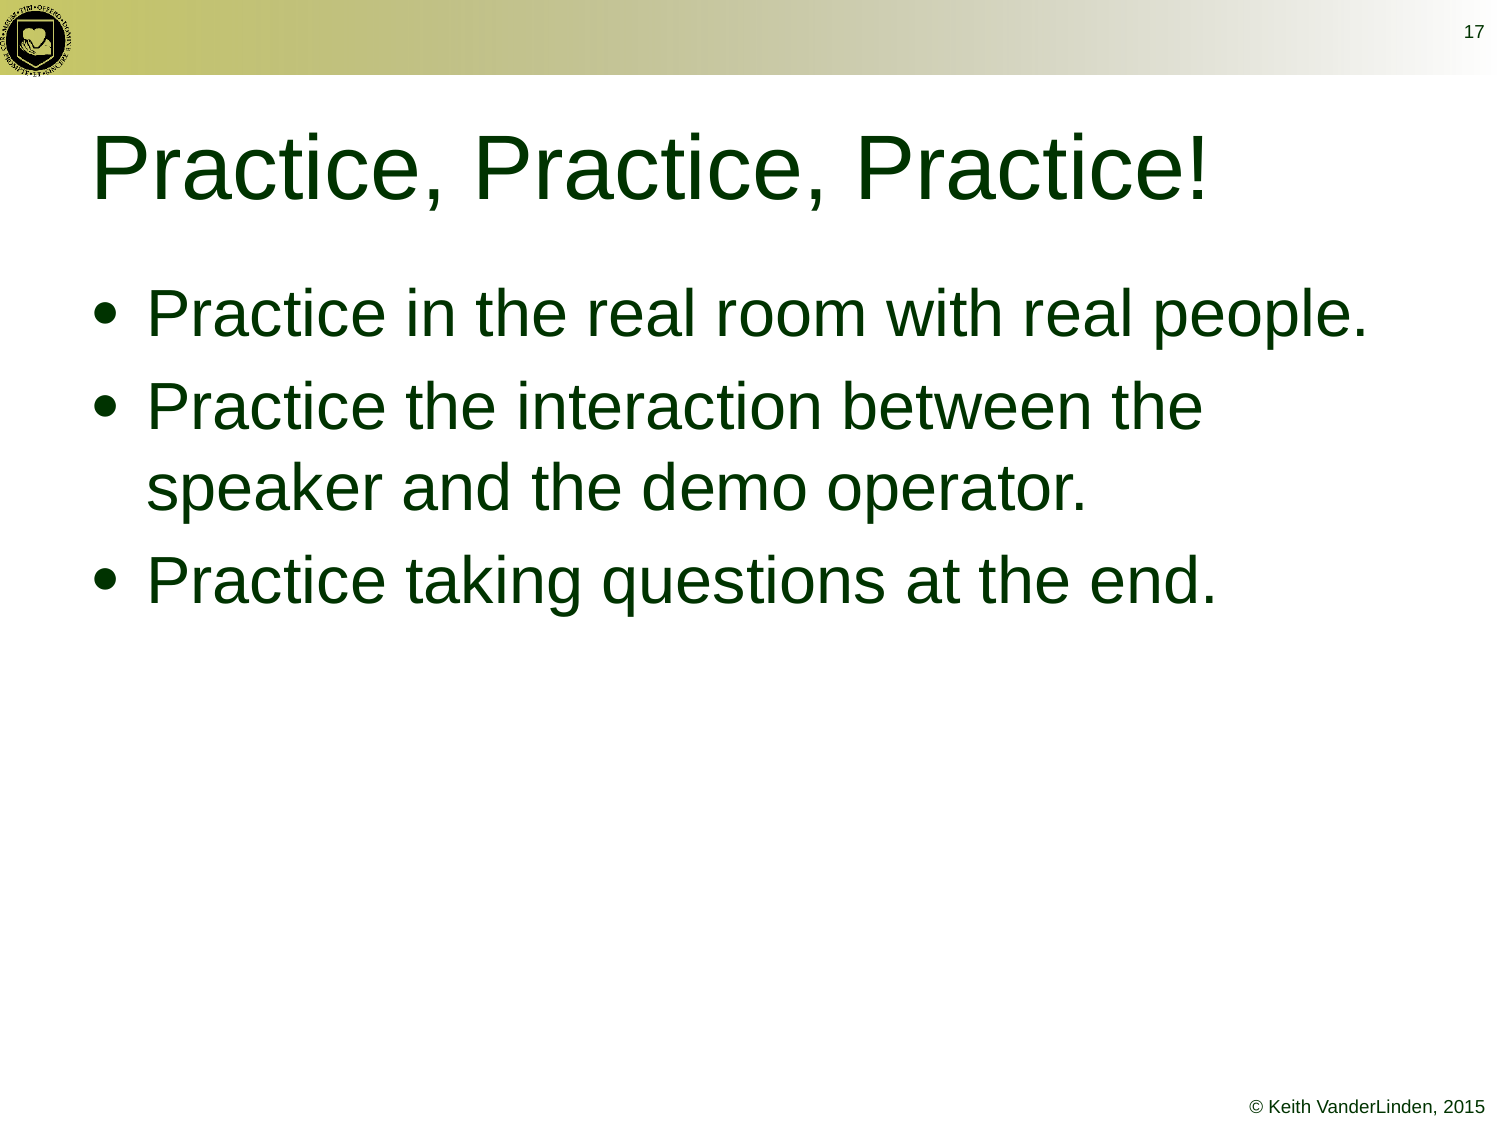

17
# Practice, Practice, Practice!
Practice in the real room with real people.
Practice the interaction between the speaker and the demo operator.
Practice taking questions at the end.